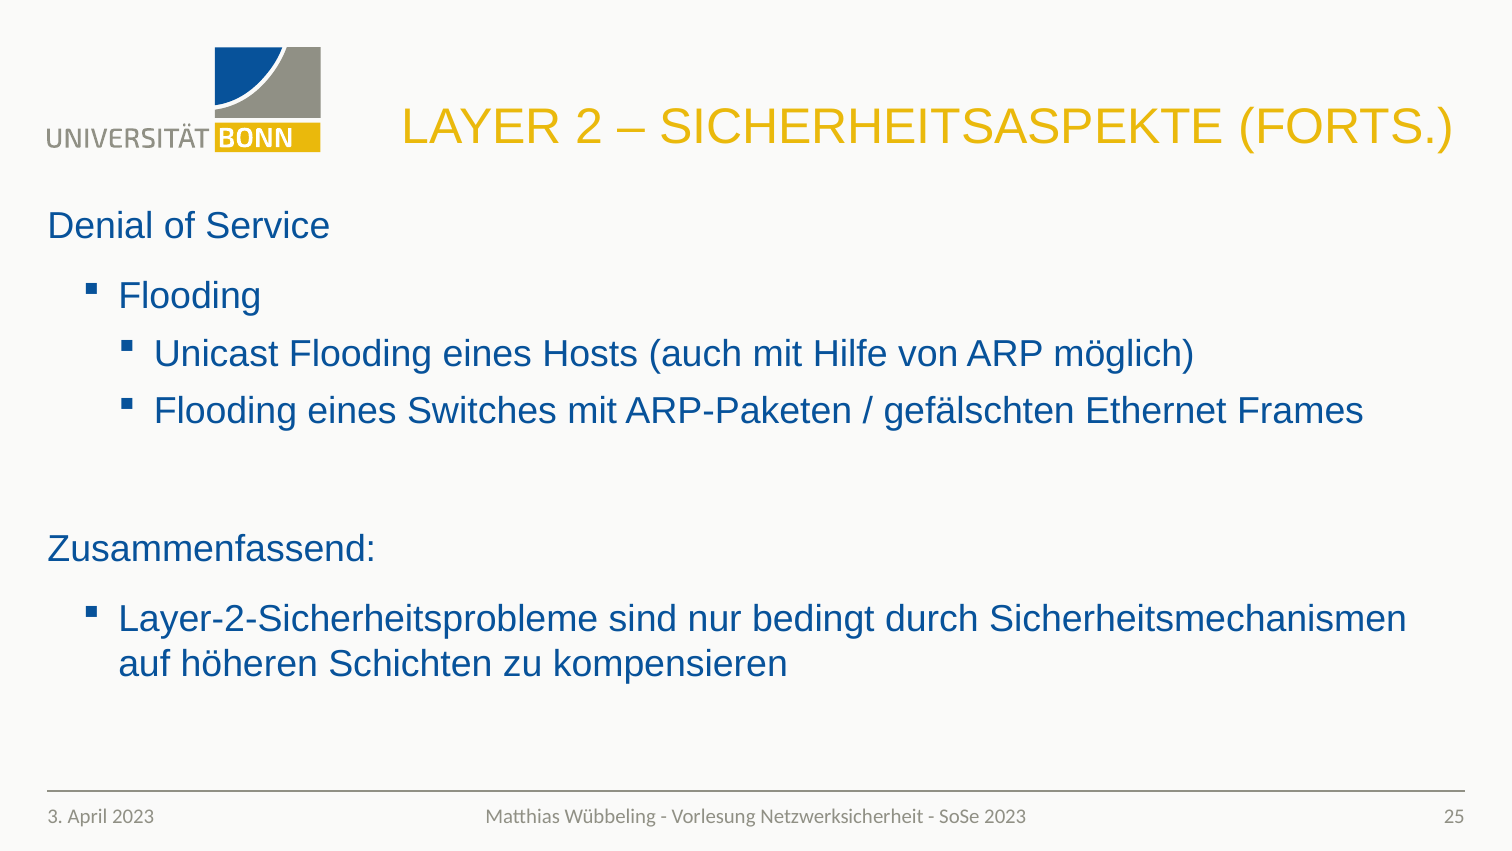

# Layer 2 – Sicherheitsaspekte (forts.)
Denial of Service
Flooding
Unicast Flooding eines Hosts (auch mit Hilfe von ARP möglich)
Flooding eines Switches mit ARP-Paketen / gefälschten Ethernet Frames

Zusammenfassend:
Layer-2-Sicherheitsprobleme sind nur bedingt durch Sicherheitsmechanismen auf höheren Schichten zu kompensieren
3. April 2023
25
Matthias Wübbeling - Vorlesung Netzwerksicherheit - SoSe 2023